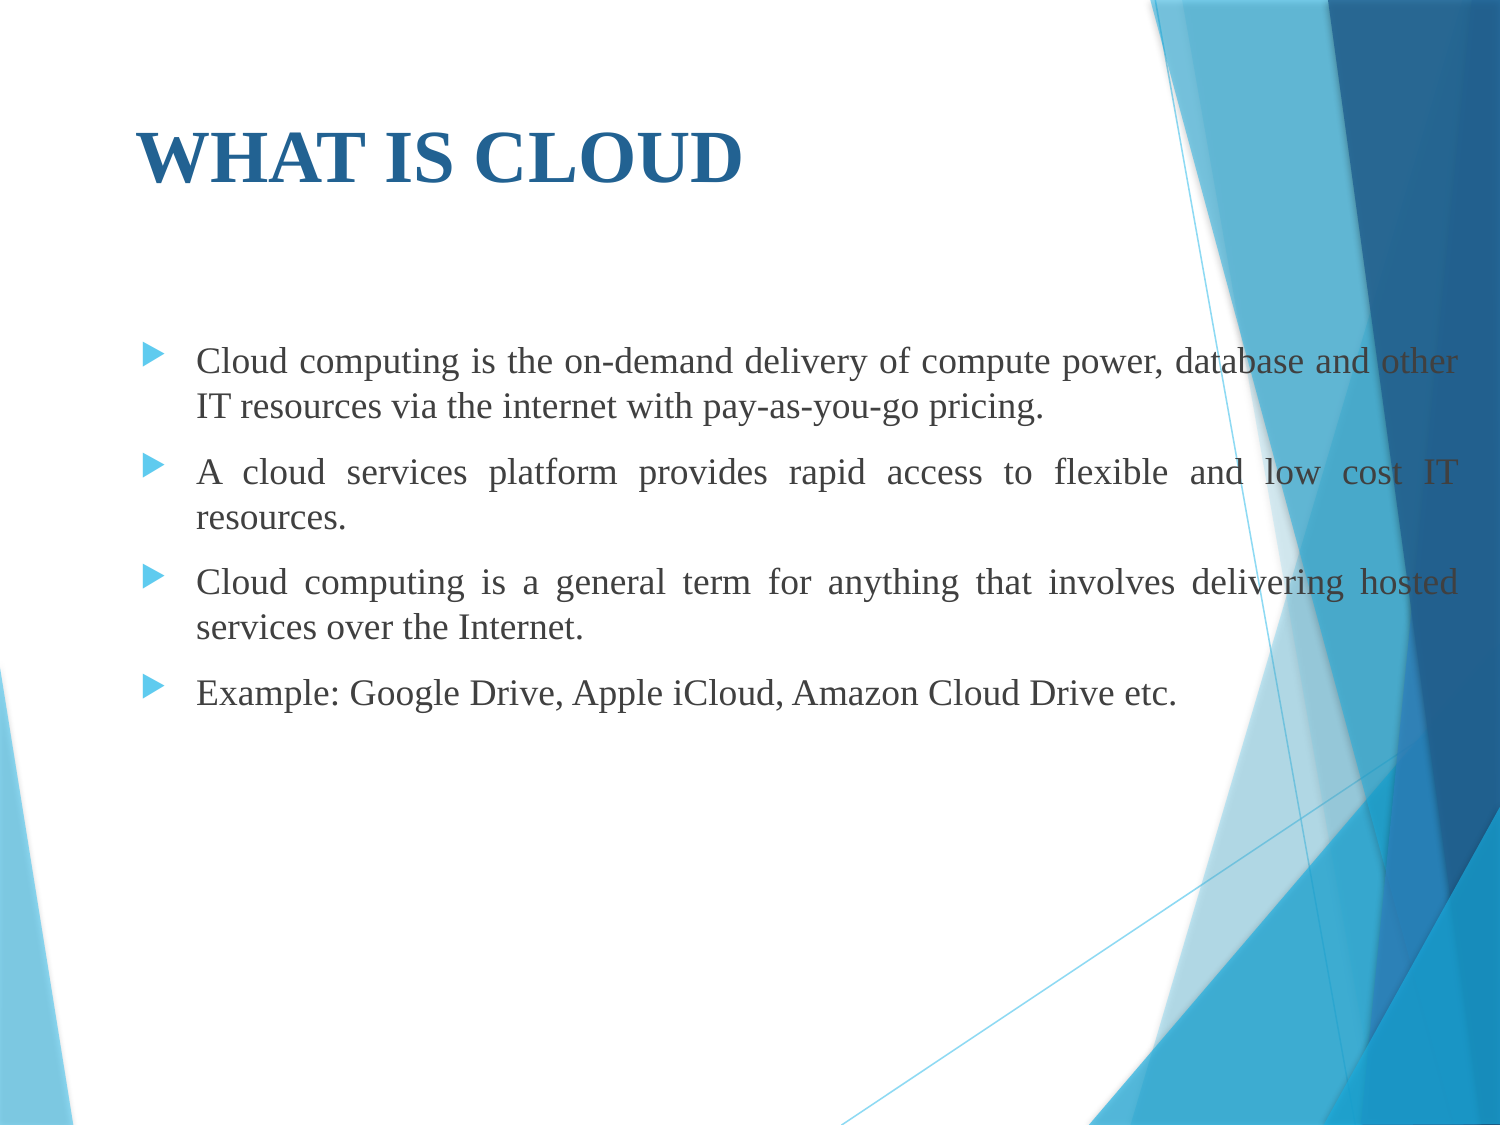

# WHAT IS CLOUD

Cloud computing is the on-demand delivery of compute power, database and other IT resources via the internet with pay-as-you-go pricing.
A cloud services platform provides rapid access to flexible and low cost IT resources.
Cloud computing is a general term for anything that involves delivering hosted services over the Internet.
Example: Google Drive, Apple iCloud, Amazon Cloud Drive etc.